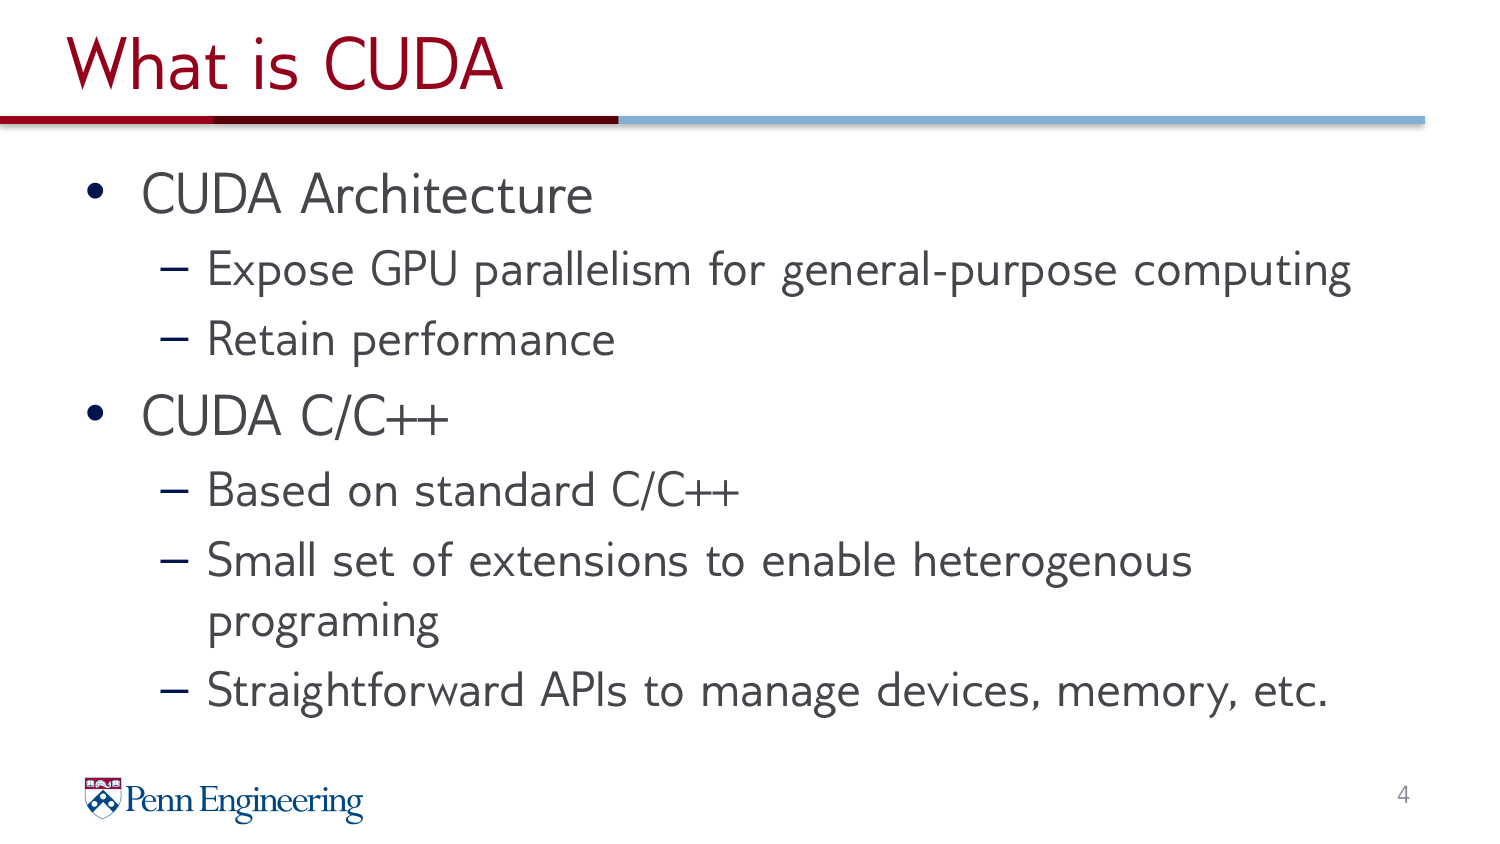

# What is CUDA
CUDA Architecture
Expose GPU parallelism for general-purpose computing
Retain performance
CUDA C/C++
Based on standard C/C++
Small set of extensions to enable heterogenous programing
Straightforward APIs to manage devices, memory, etc.
4